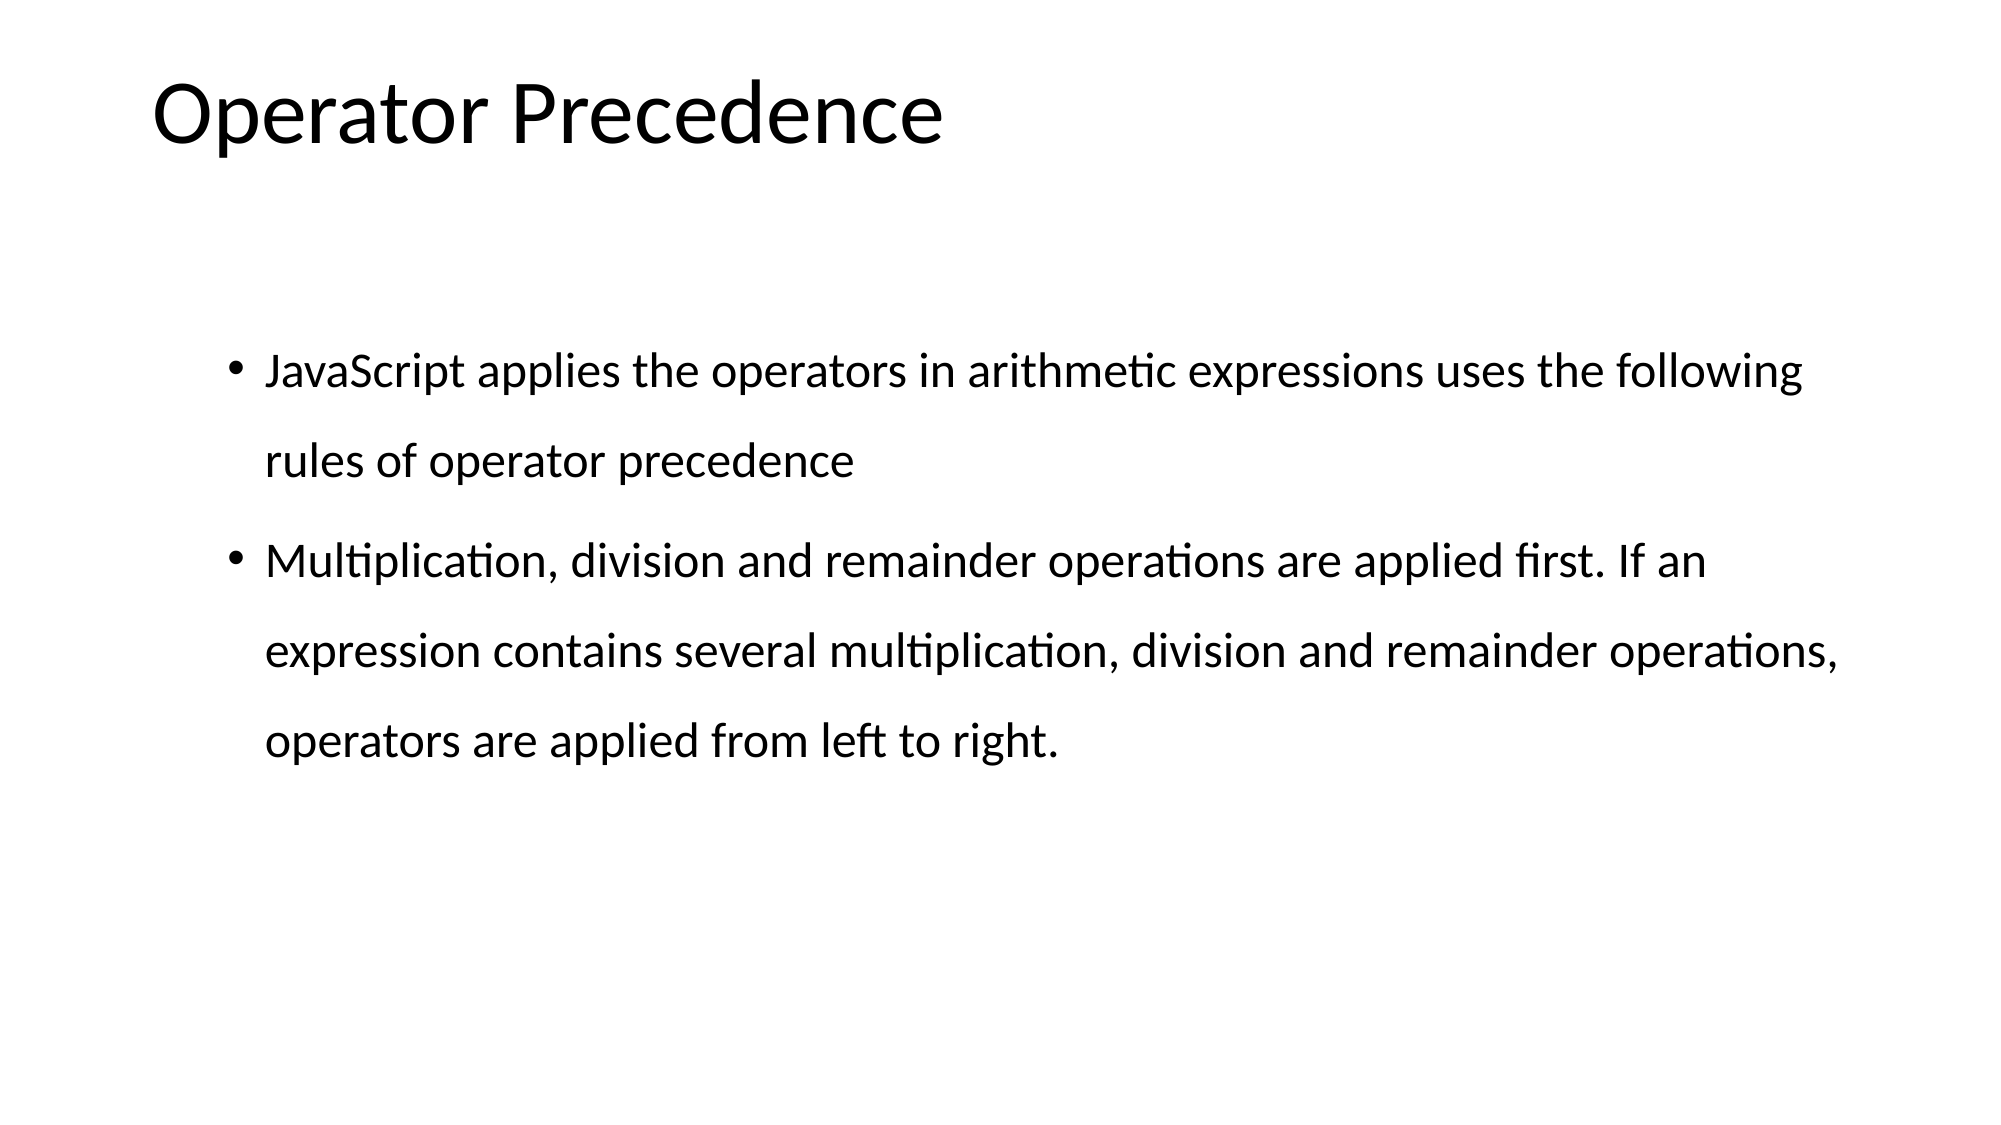

# Operator Precedence
JavaScript applies the operators in arithmetic expressions uses the following rules of operator precedence
Multiplication, division and remainder operations are applied first. If an expression contains several multiplication, division and remainder operations, operators are applied from left to right.